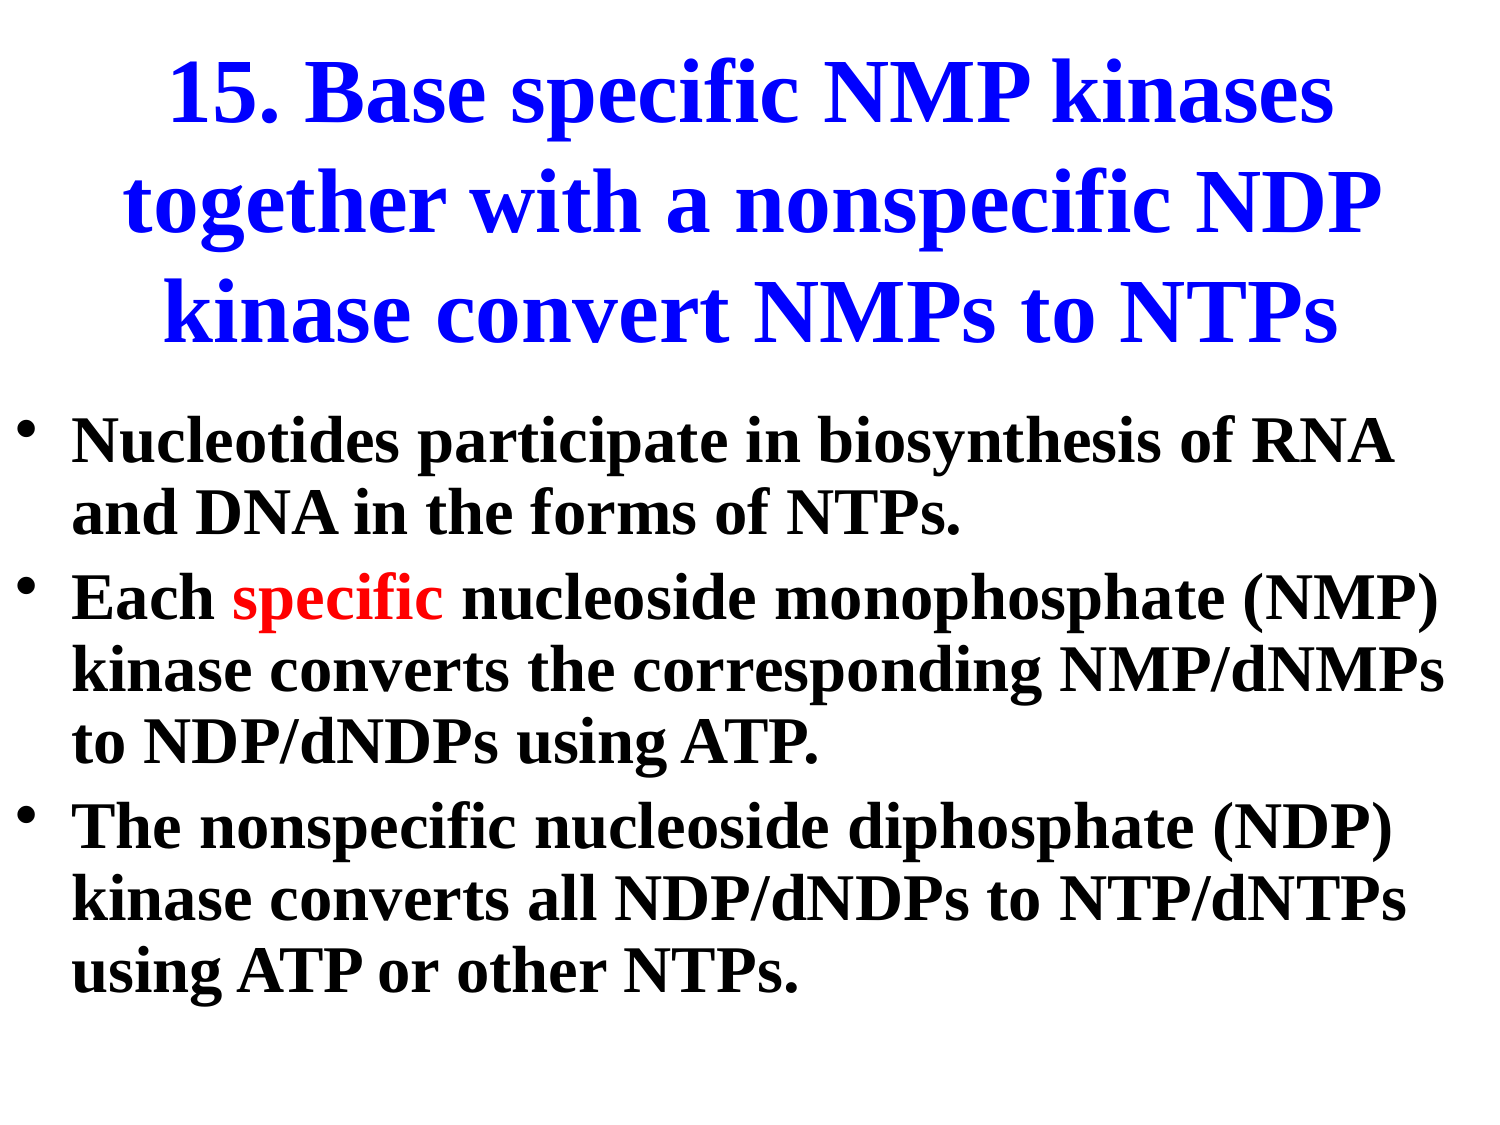

# 15. Base specific NMP kinases together with a nonspecific NDP kinase convert NMPs to NTPs
Nucleotides participate in biosynthesis of RNA and DNA in the forms of NTPs.
Each specific nucleoside monophosphate (NMP) kinase converts the corresponding NMP/dNMPs to NDP/dNDPs using ATP.
The nonspecific nucleoside diphosphate (NDP) kinase converts all NDP/dNDPs to NTP/dNTPs using ATP or other NTPs.